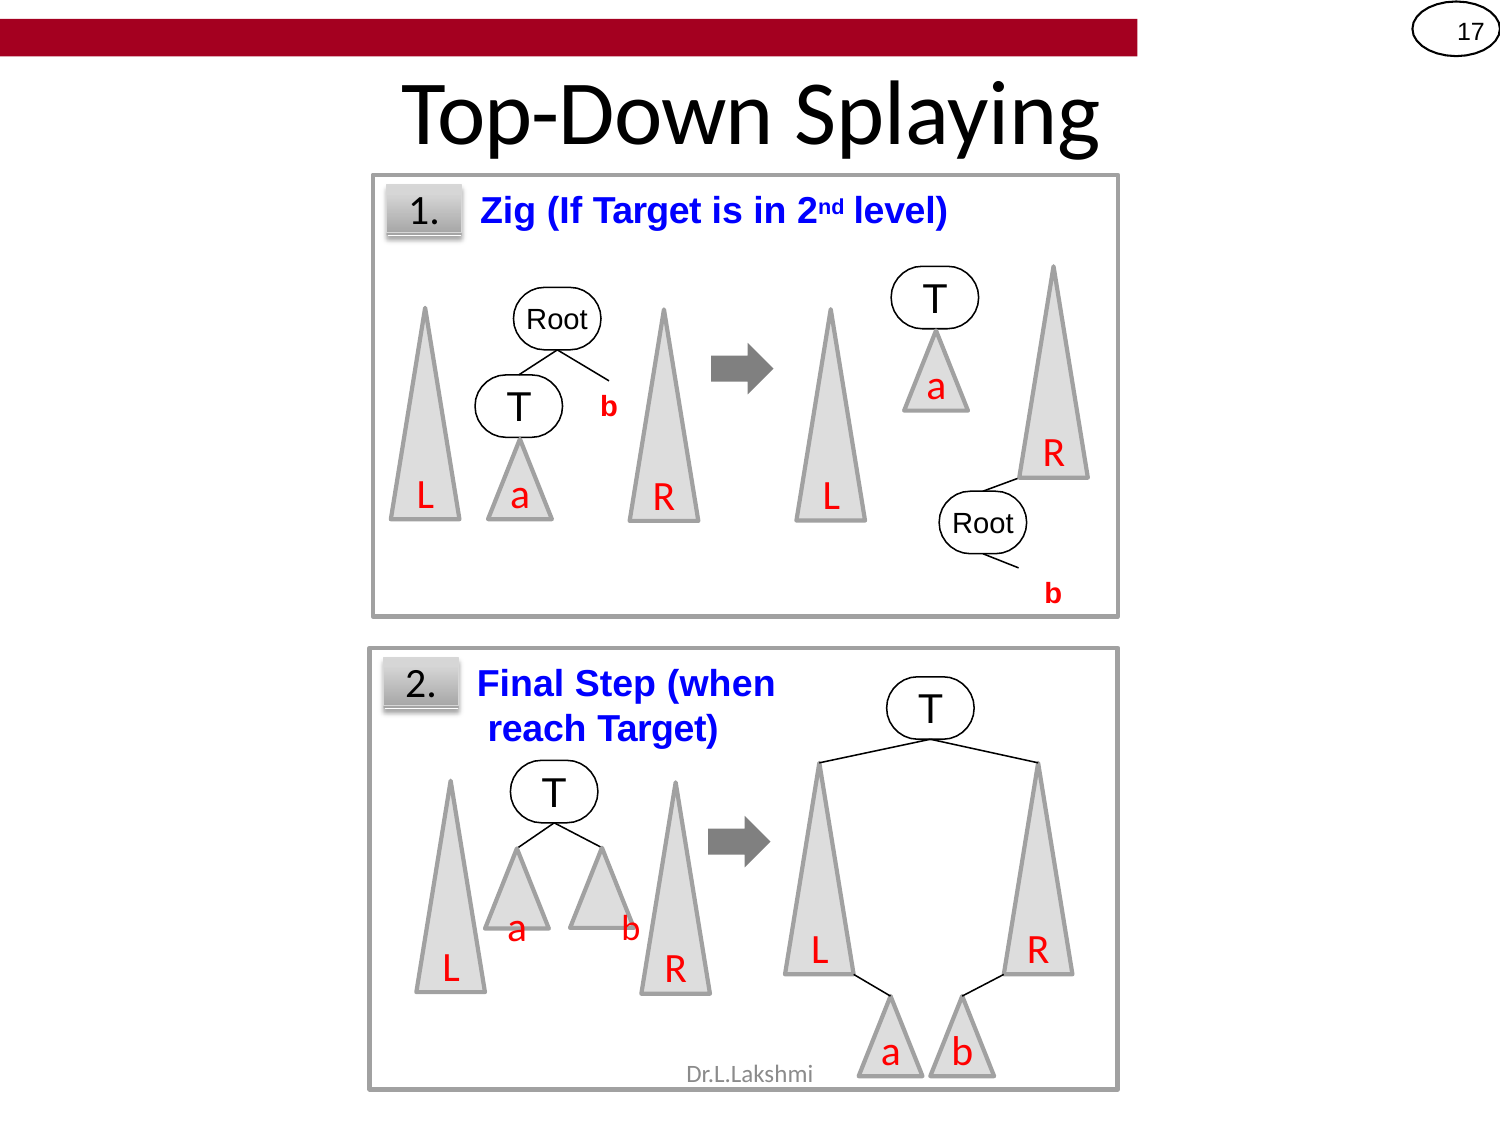

17

# Top-Down Splaying

Zig (If Target is in 2nd level)

1.

T

Root

a

T
b
R

L
a
L
R

Root

b

Final Step (when  reach Target)
T

a	b

2.

T

L
R
L
R

a	b
Dr.L.Lakshmi